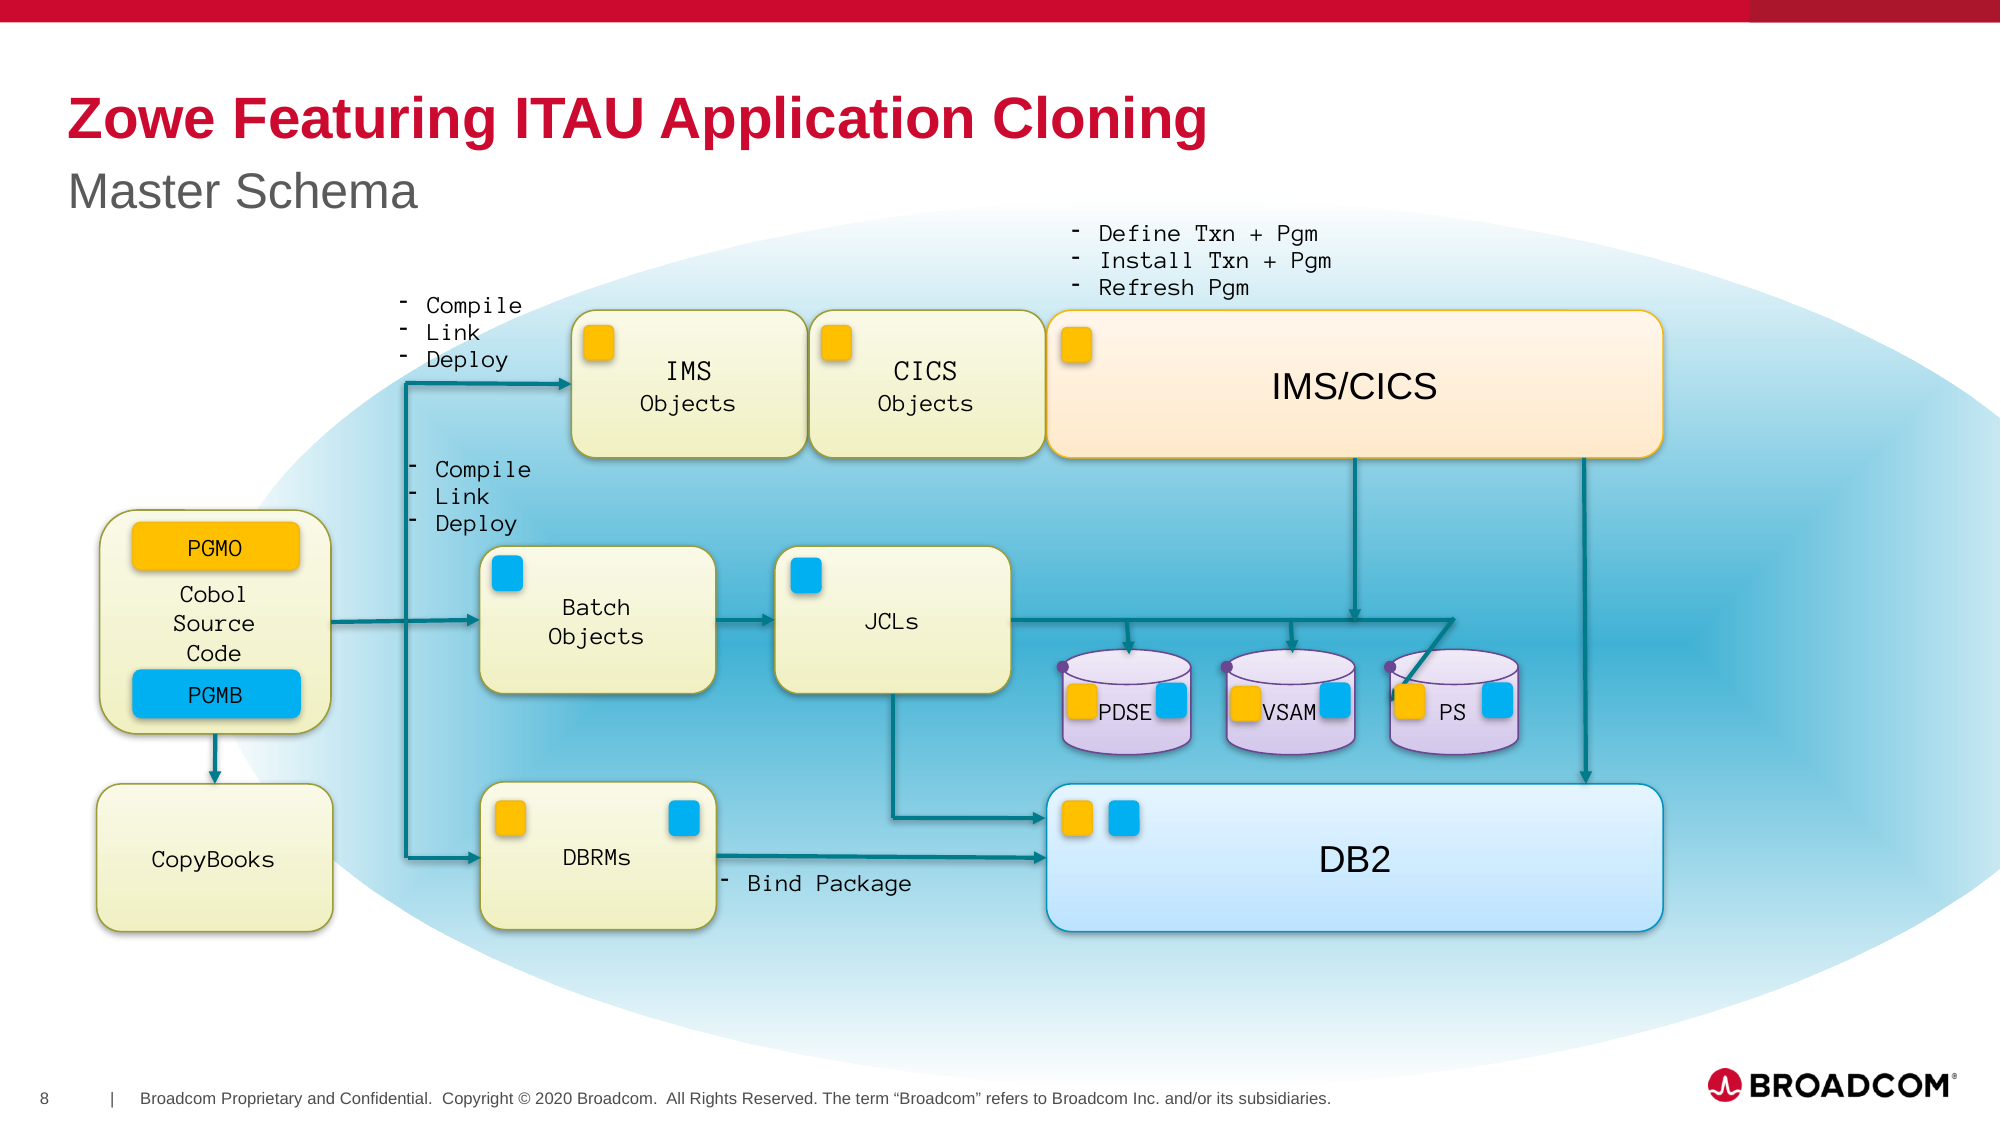

# Zowe Featuring ITAU Application Cloning
Master Schema

Define Txn + Pgm
Install Txn + Pgm
Refresh Pgm
Compile
Link
Deploy
IMS
Objects
CICS
Objects
IMS/CICS

Compile
Link
Deploy
Cobol
Source
Code
PGMO
Batch
Objects
JCLs

PDSE
VSAM
PS
PGMB

CopyBooks
DBRMs
DB2

Bind Package